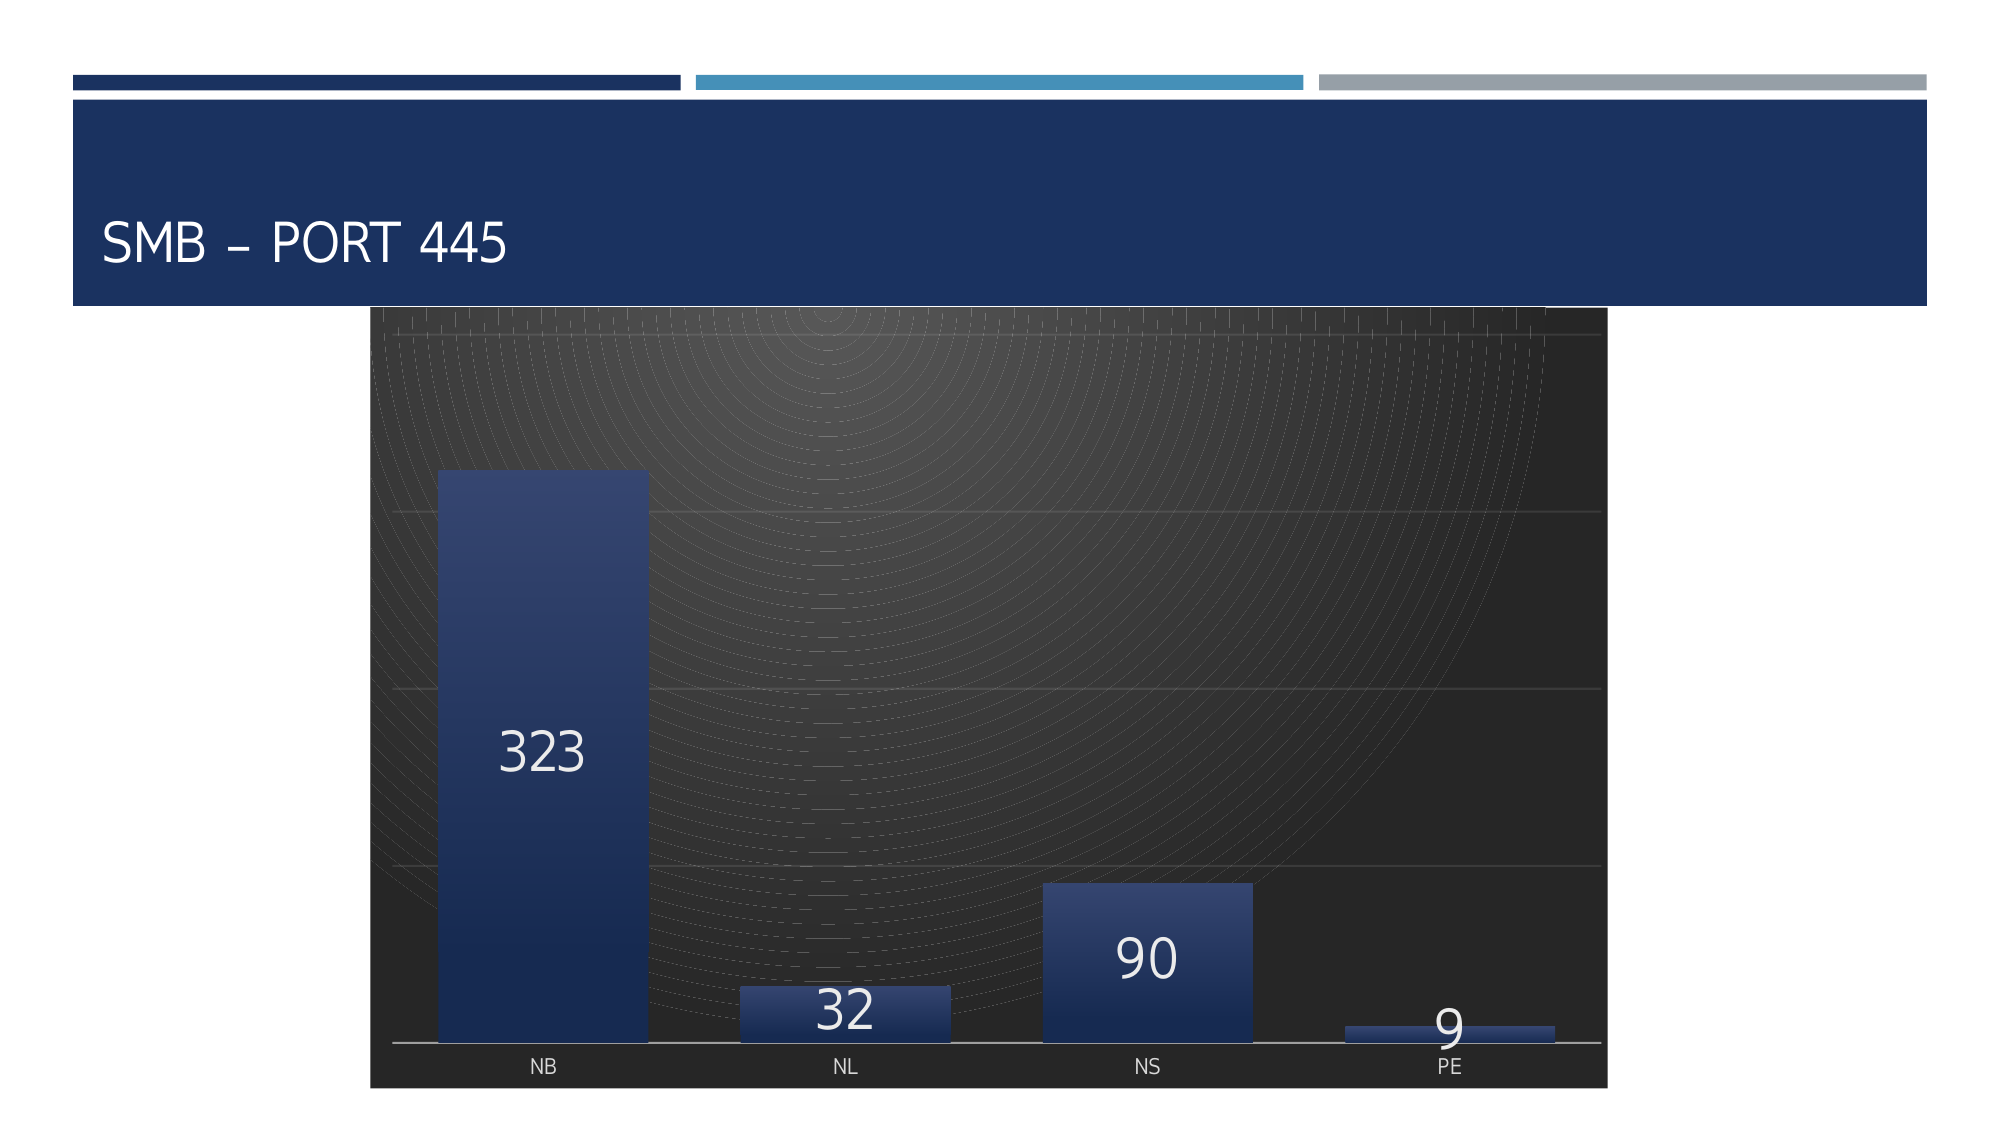

# SMB – Port 445

### Chart

| Category | Series 1 |
|---|---|
| NB | 323.0 |
| NL | 32.0 |
| NS | 90.0 |
| PE | 9.0 |